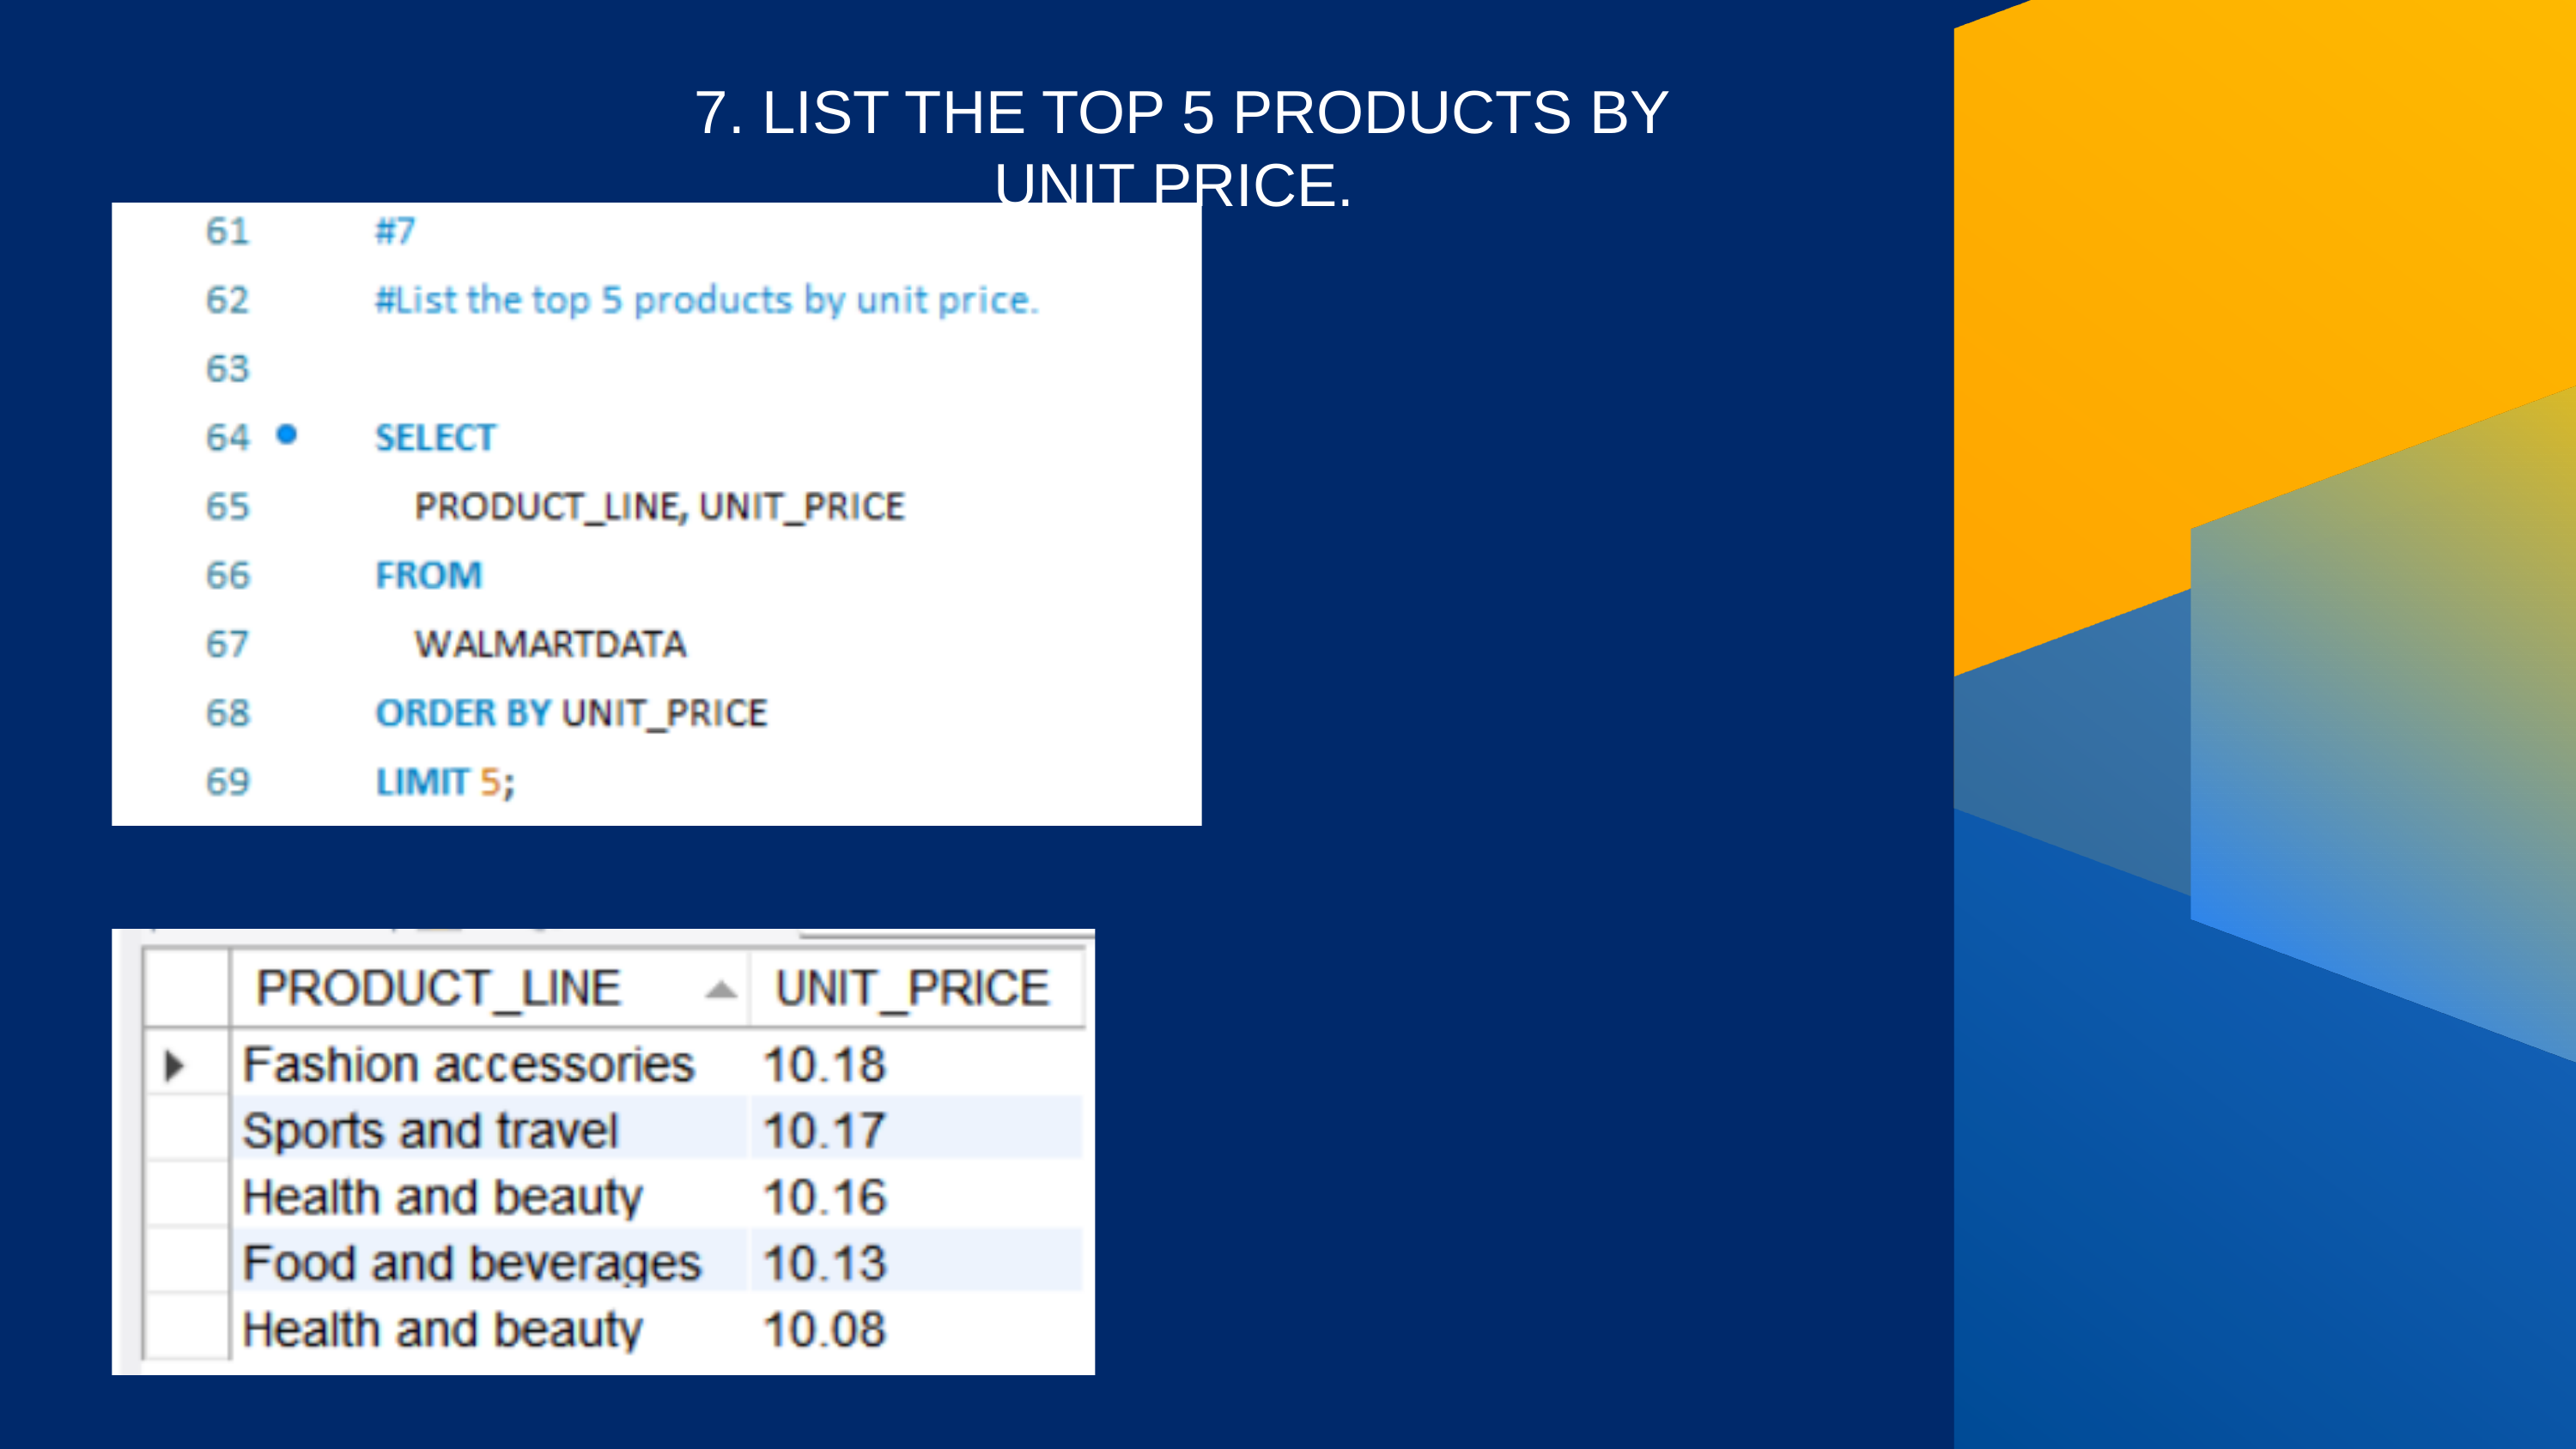

7. LIST THE TOP 5 PRODUCTS BY UNIT PRICE.